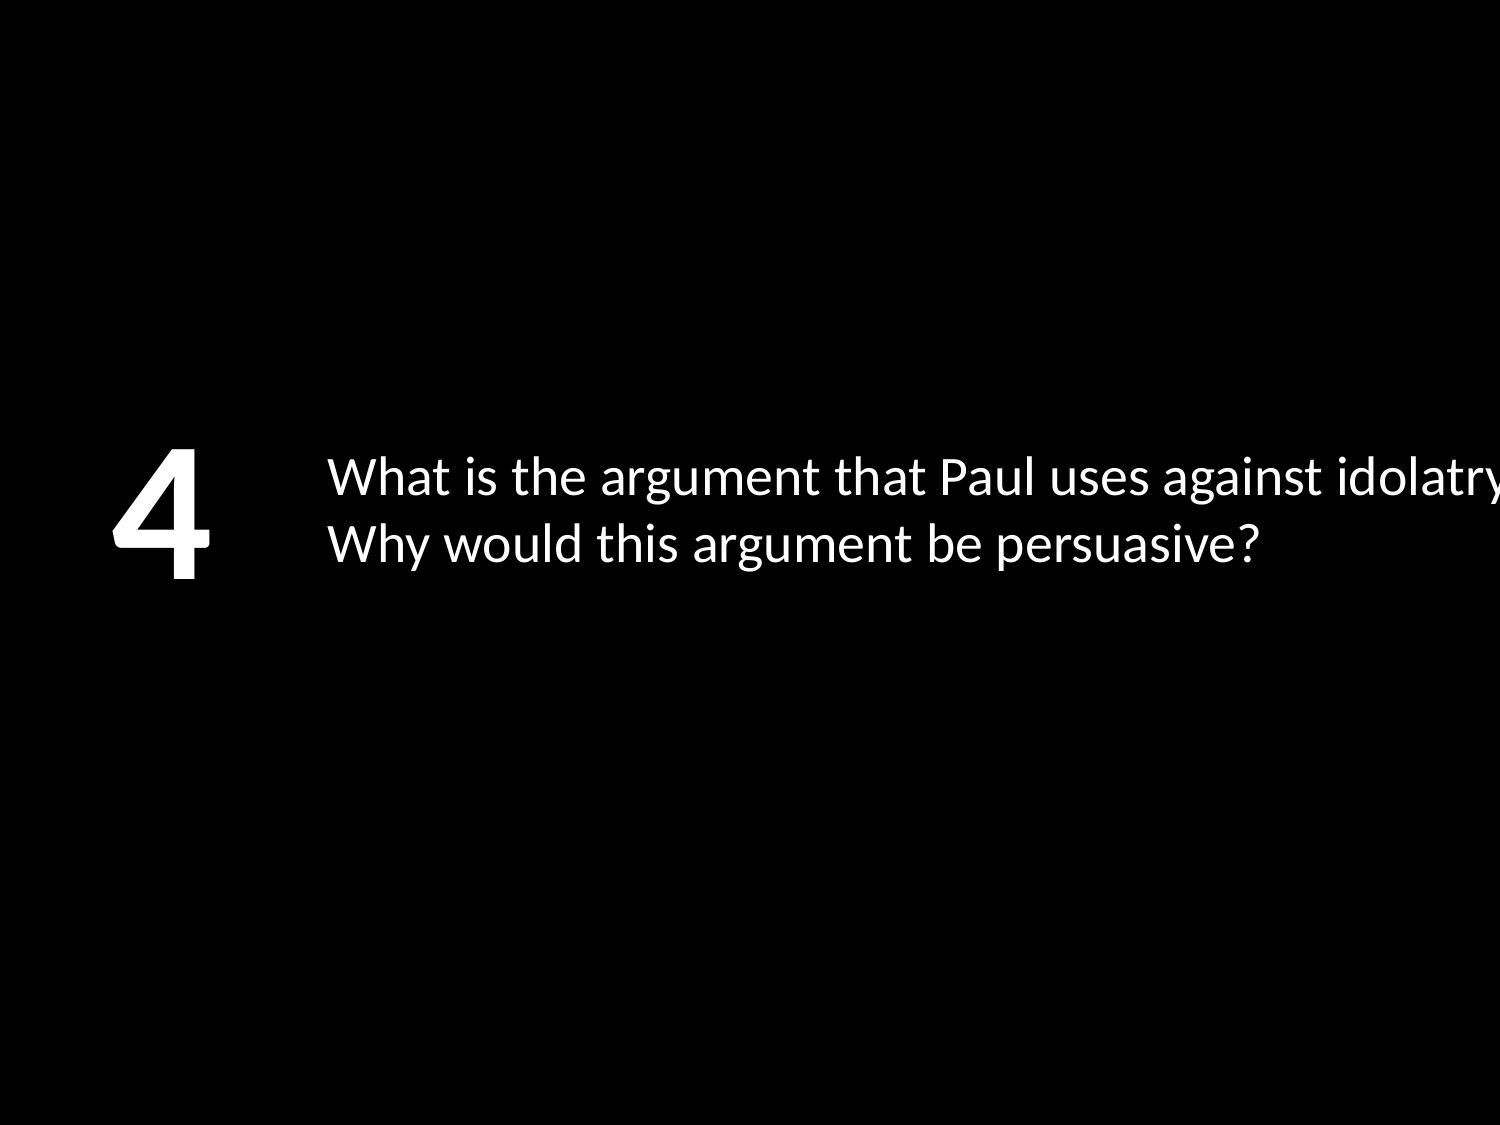

4
# What is the argument that Paul uses against idolatry? Why would this argument be persuasive?